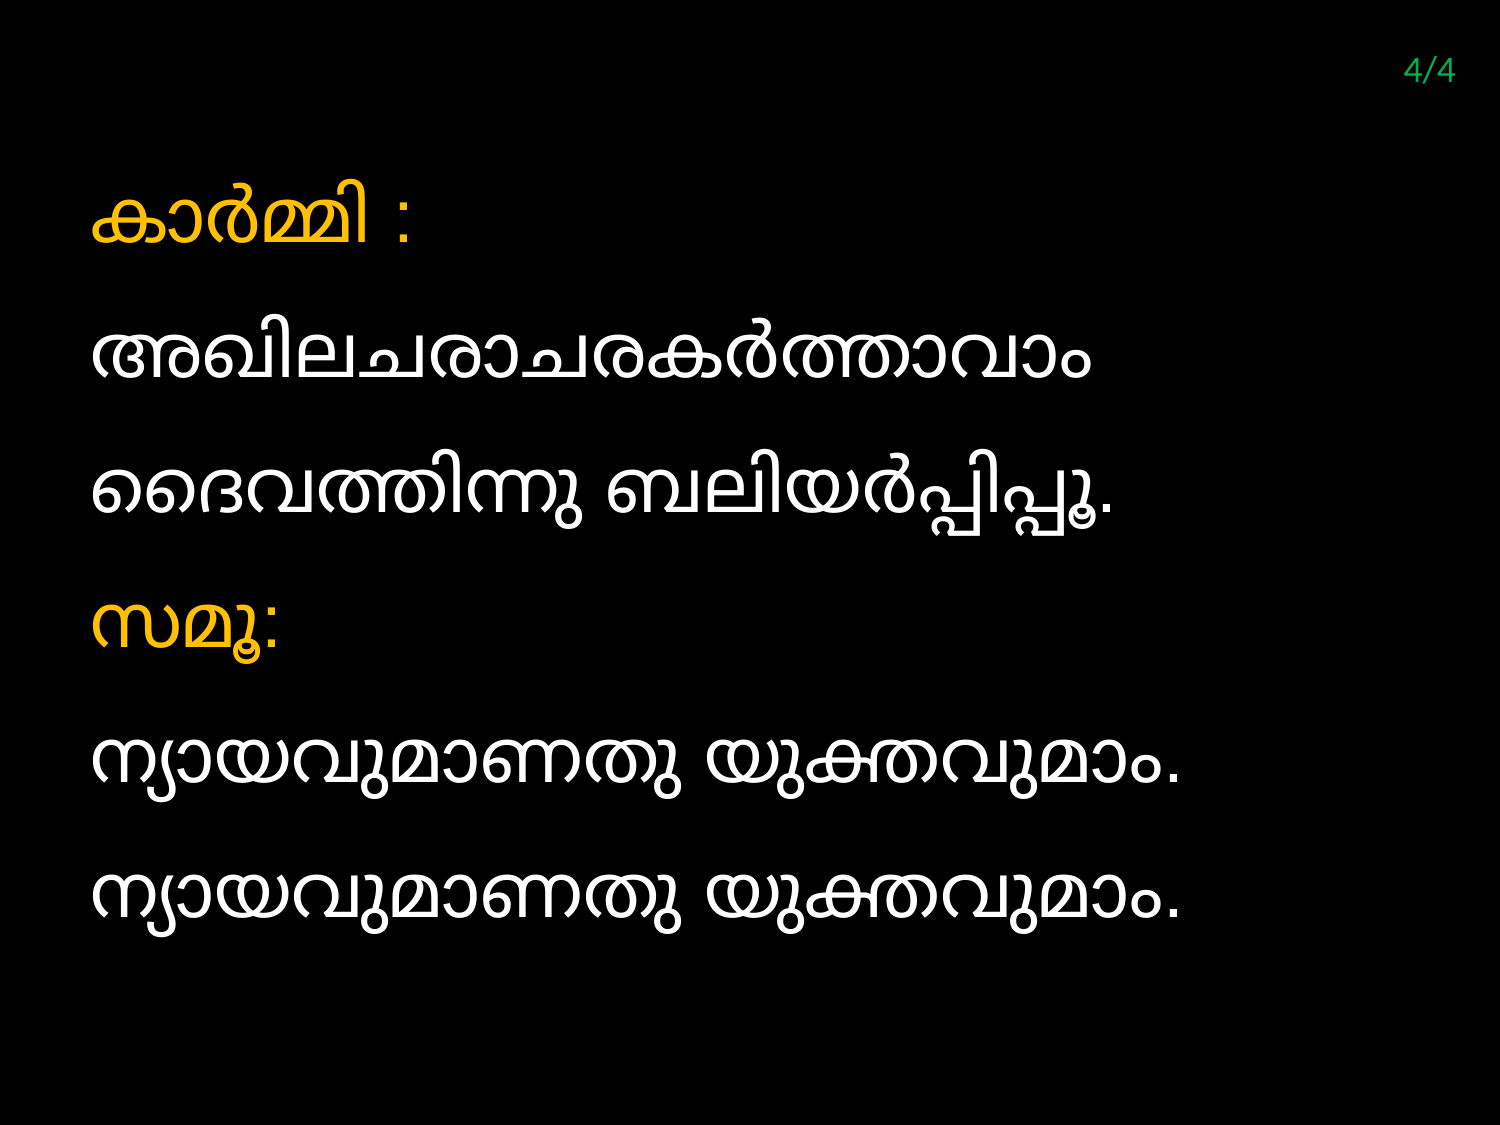

4/4
കാര്‍മ്മി :
അഖിലചരാചരകർത്താവാം
ദൈവത്തിന്നു ബലിയർപ്പിപ്പൂ.
സമൂ:
ന്യായവുമാണതു യുക്തവുമാം.
ന്യായവുമാണതു യുക്തവുമാം.